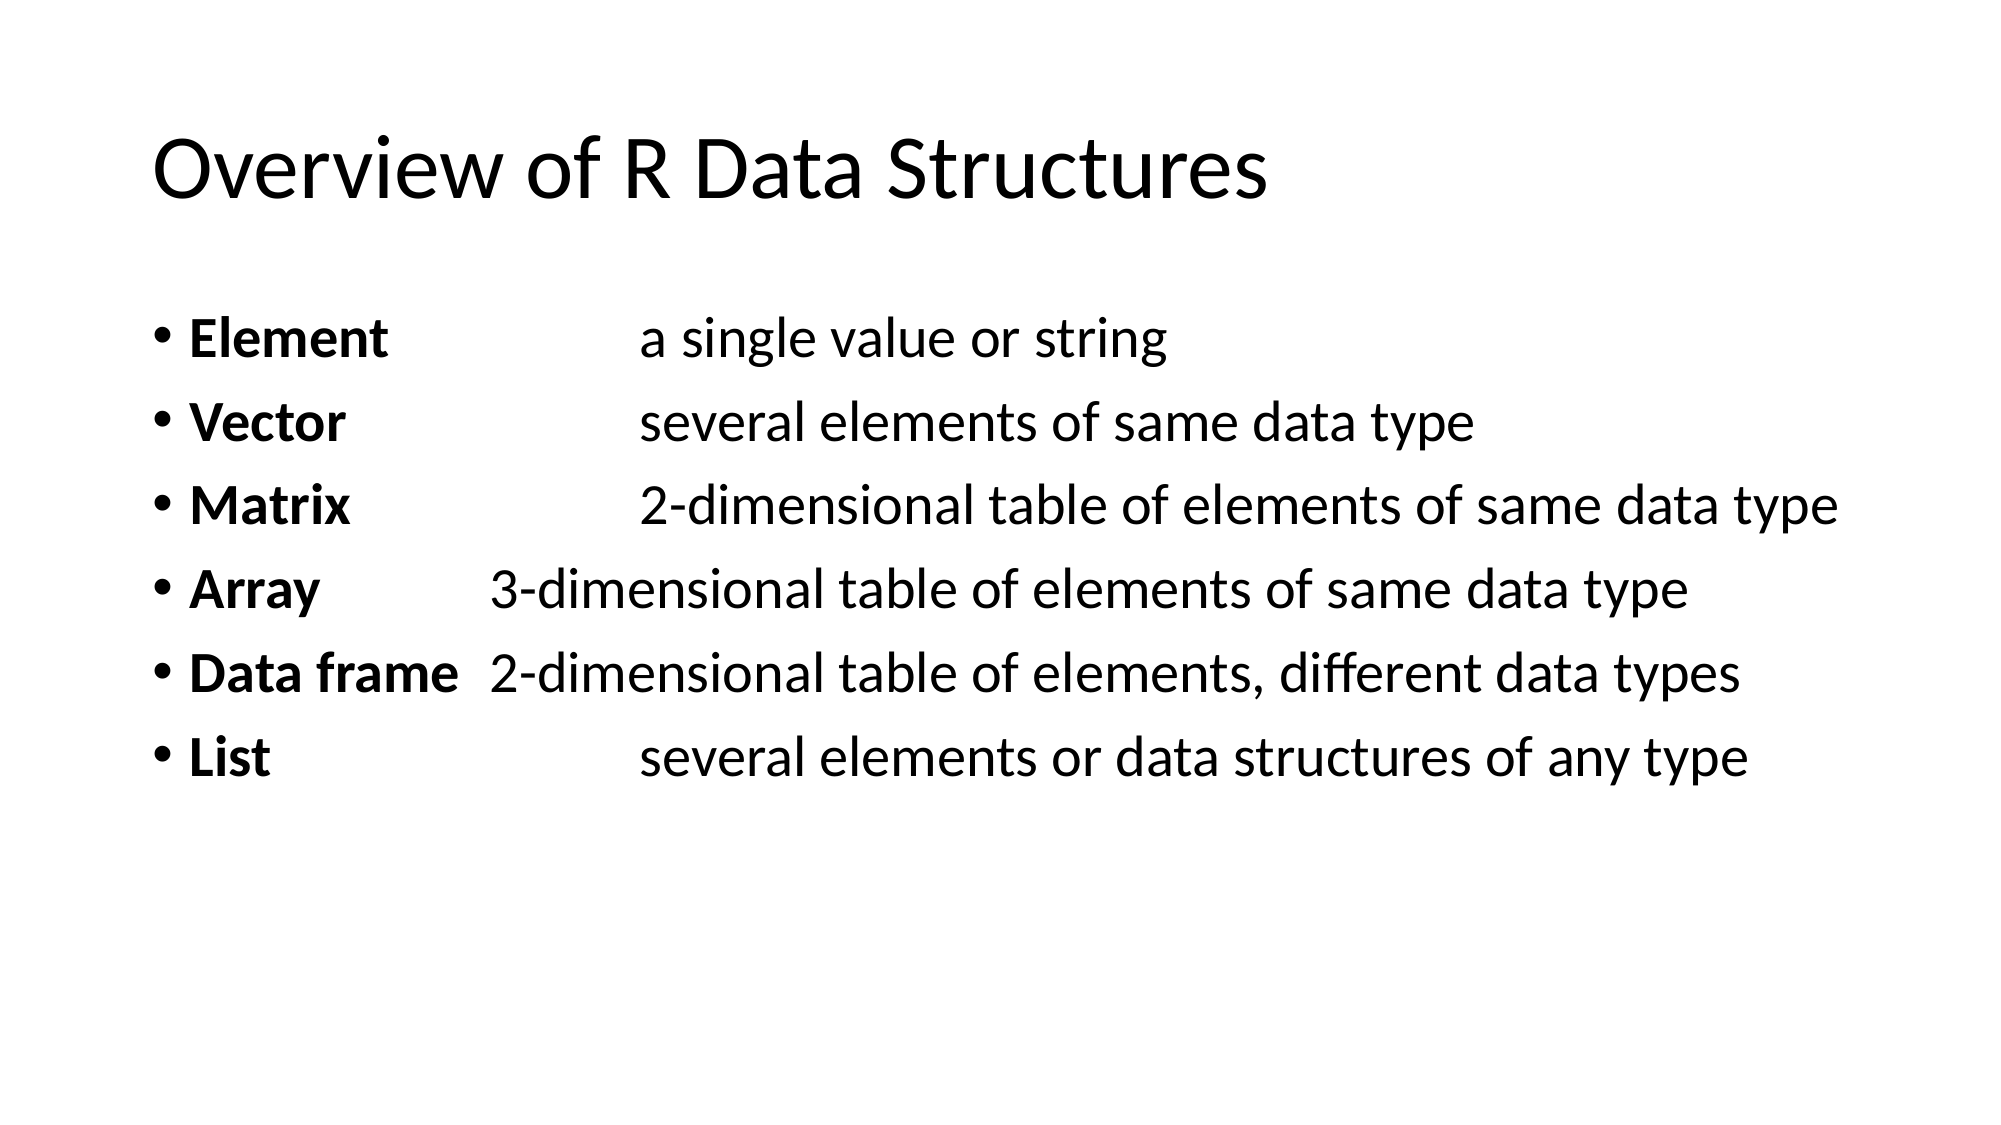

# Overview of R Data Structures
Element		a single value or string
Vector		several elements of same data type
Matrix		2-dimensional table of elements of same data type
Array		3-dimensional table of elements of same data type
Data frame	2-dimensional table of elements, different data types
List			several elements or data structures of any type